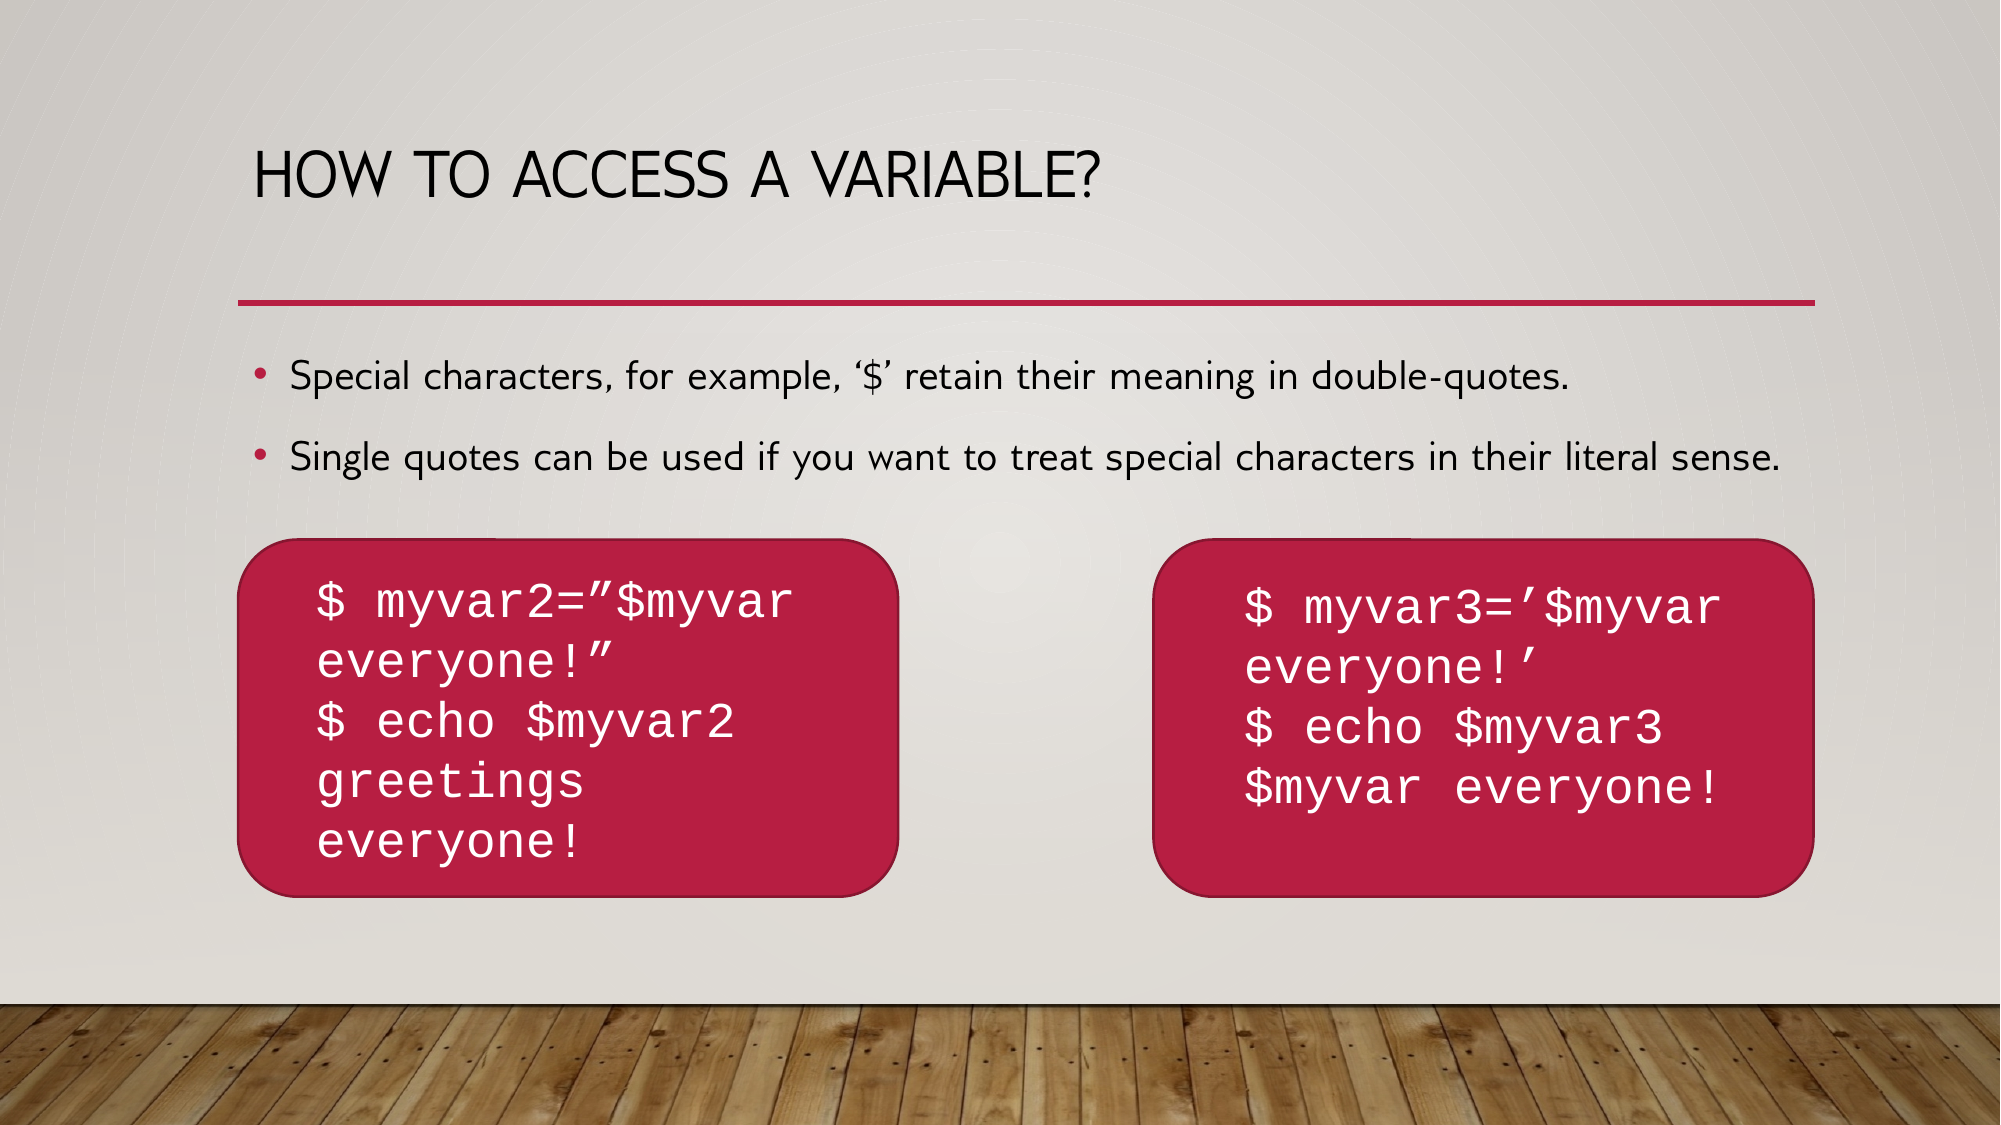

# How to Access a variable?
Special characters, for example, ‘$’ retain their meaning in double-quotes.
Single quotes can be used if you want to treat special characters in their literal sense.

$ myvar2=”$myvar everyone!”
$ echo $myvar2
greetings everyone!

$ myvar3=’$myvar everyone!’
$ echo $myvar3
$myvar everyone!